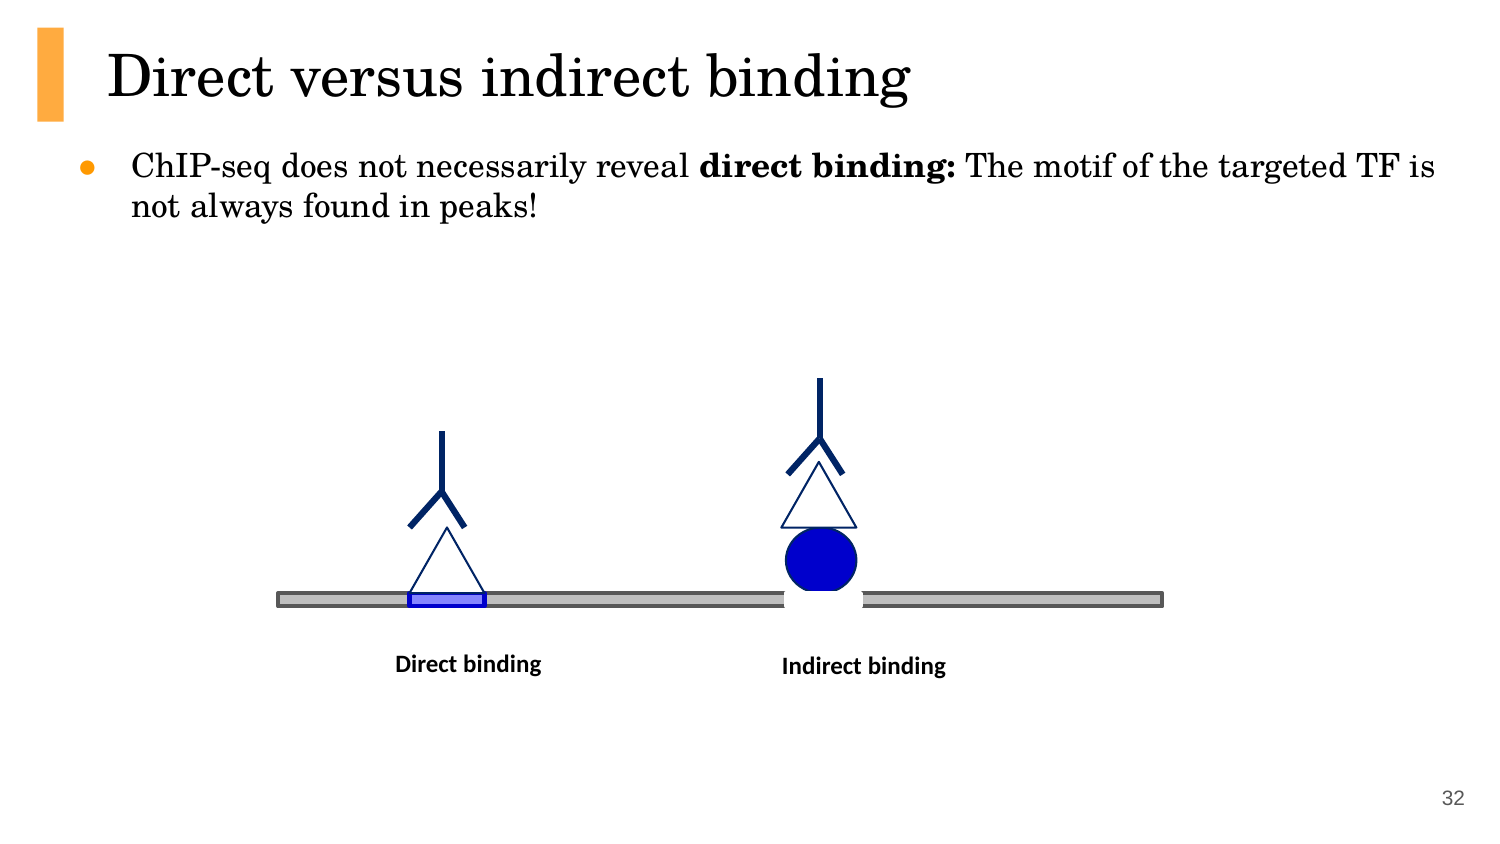

# Direct versus indirect binding
ChIP-seq does not necessarily reveal direct binding: The motif of the targeted TF is not always found in peaks!

Direct binding
Indirect binding
32